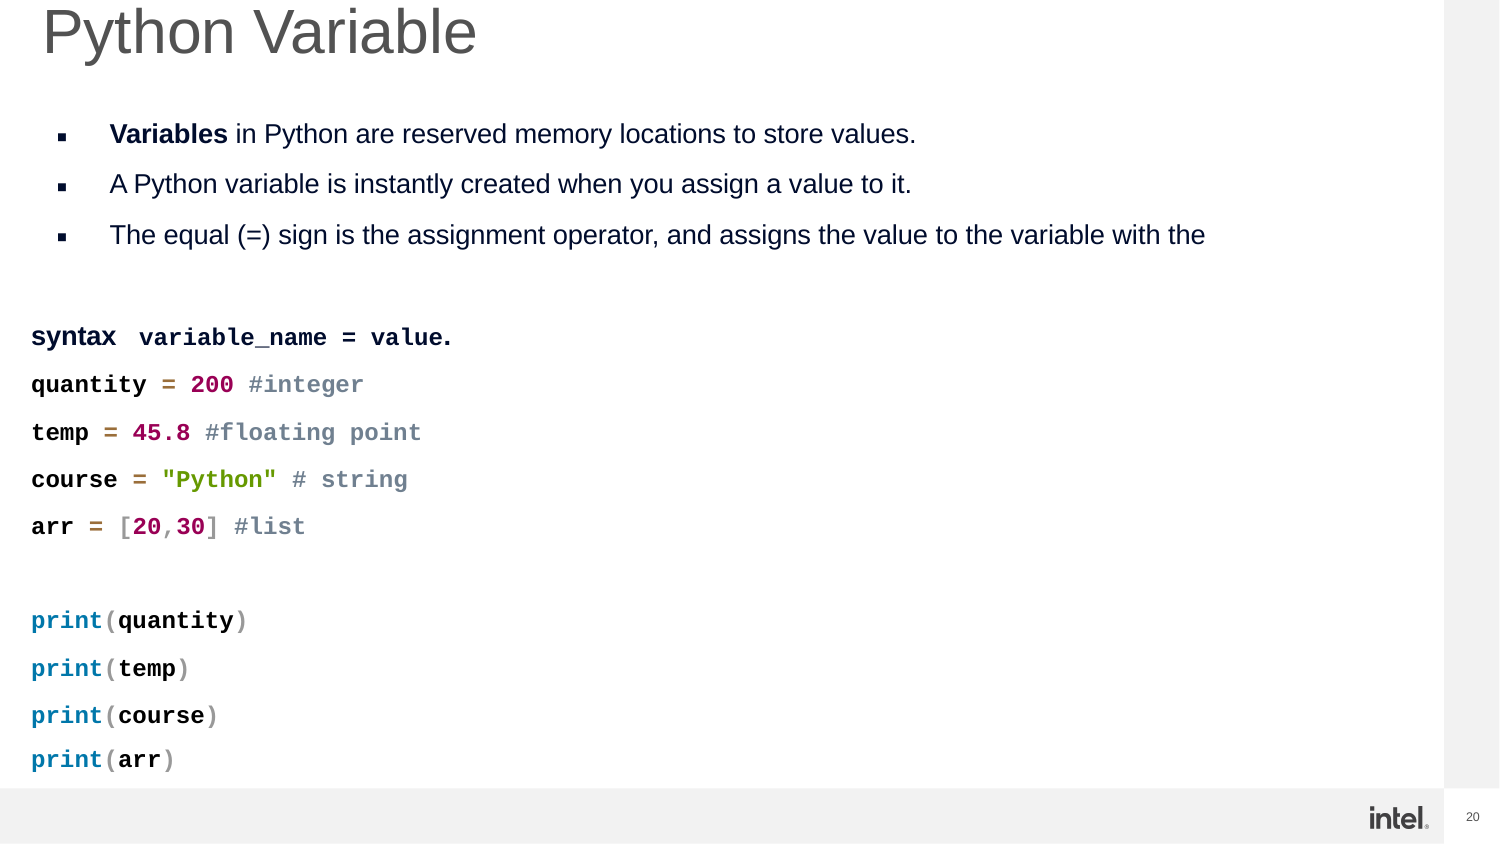

# Python Variable
Variables in Python are reserved memory locations to store values.
A Python variable is instantly created when you assign a value to it.
The equal (=) sign is the assignment operator, and assigns the value to the variable with the

syntax   variable_name = value.
quantity = 200 #integer
temp = 45.8 #floating point
course = "Python" # string
arr = [20,30] #list

print(quantity)
print(temp)
print(course)
print(arr)